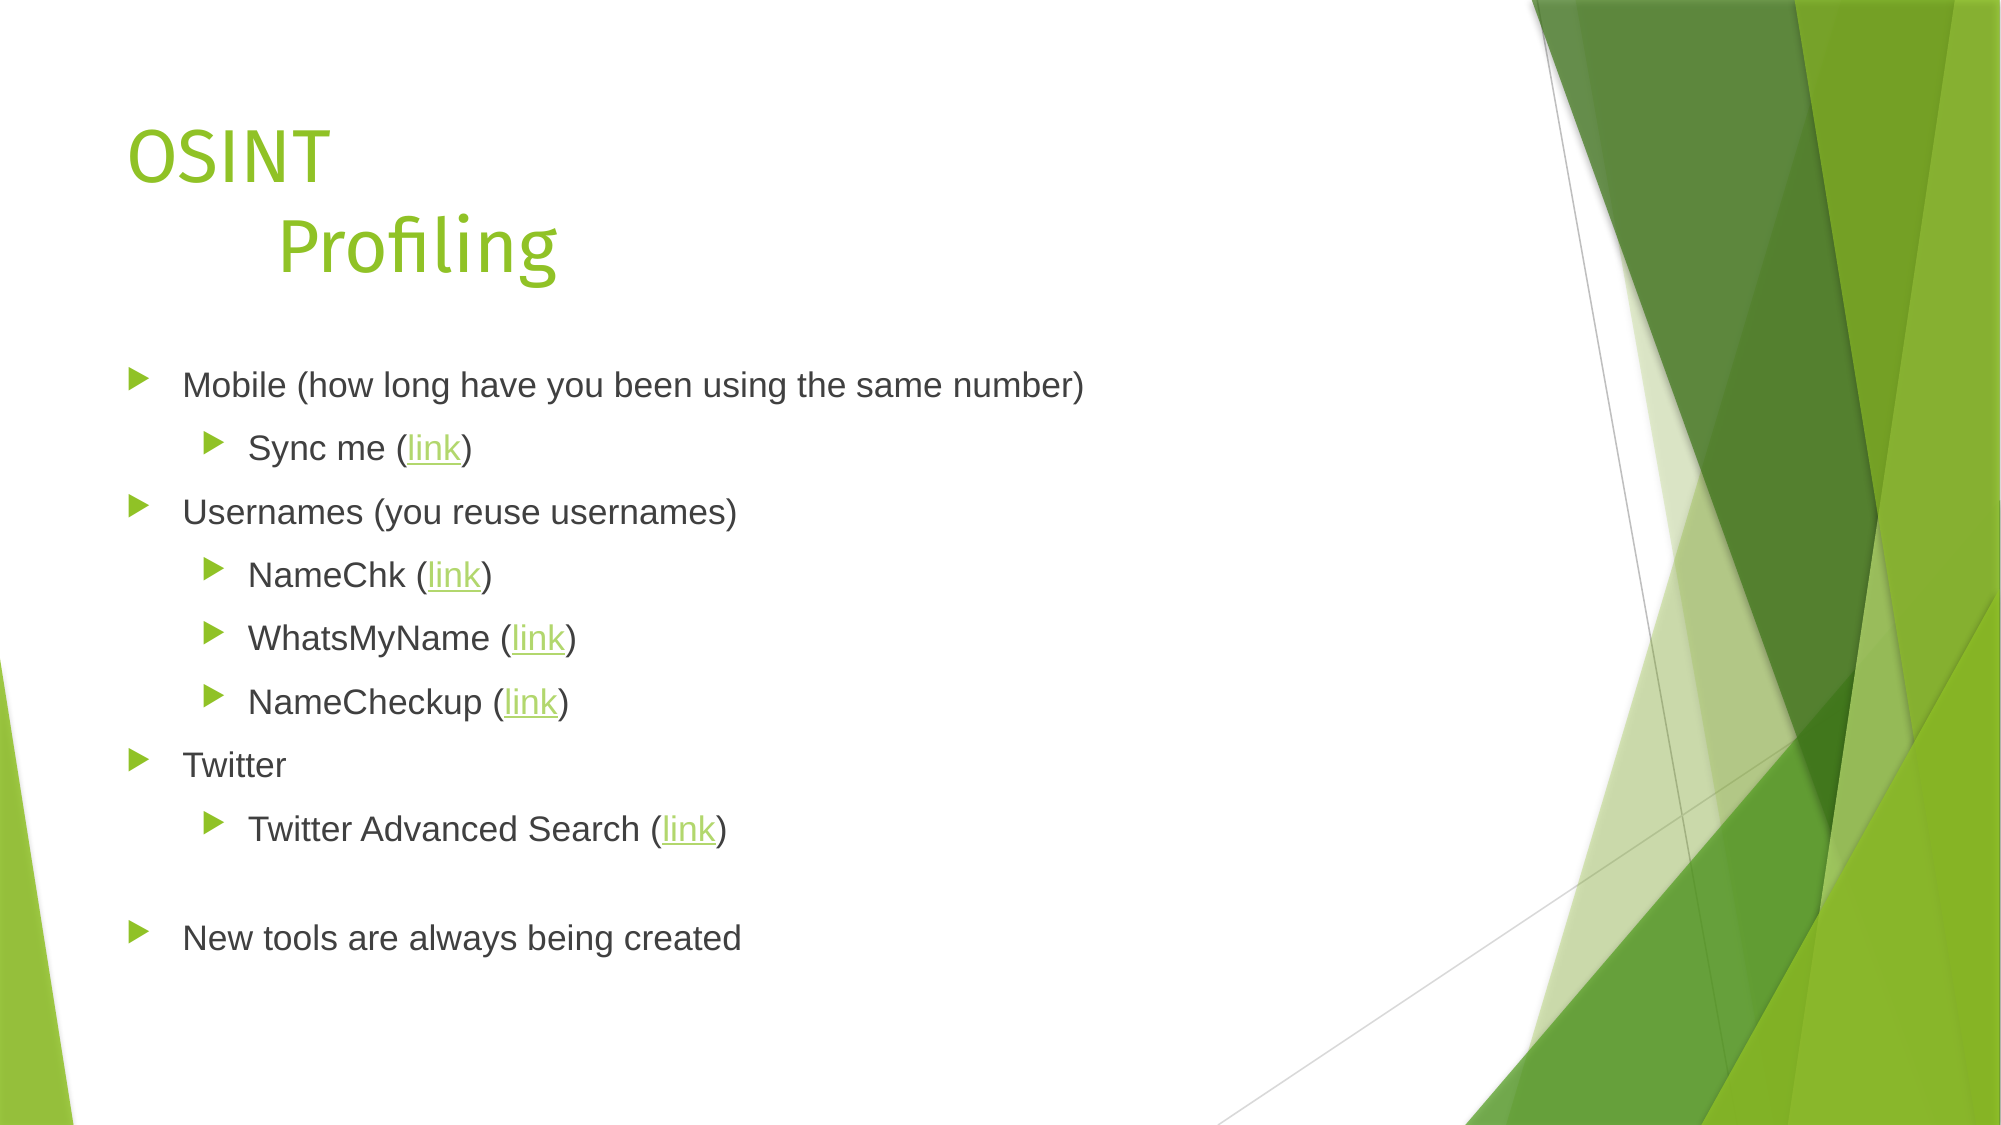

# OSINT Profiling
Mobile (how long have you been using the same number)
Sync me (link)
Usernames (you reuse usernames)
NameChk (link)
WhatsMyName (link)
NameCheckup (link)
Twitter
Twitter Advanced Search (link)

New tools are always being created